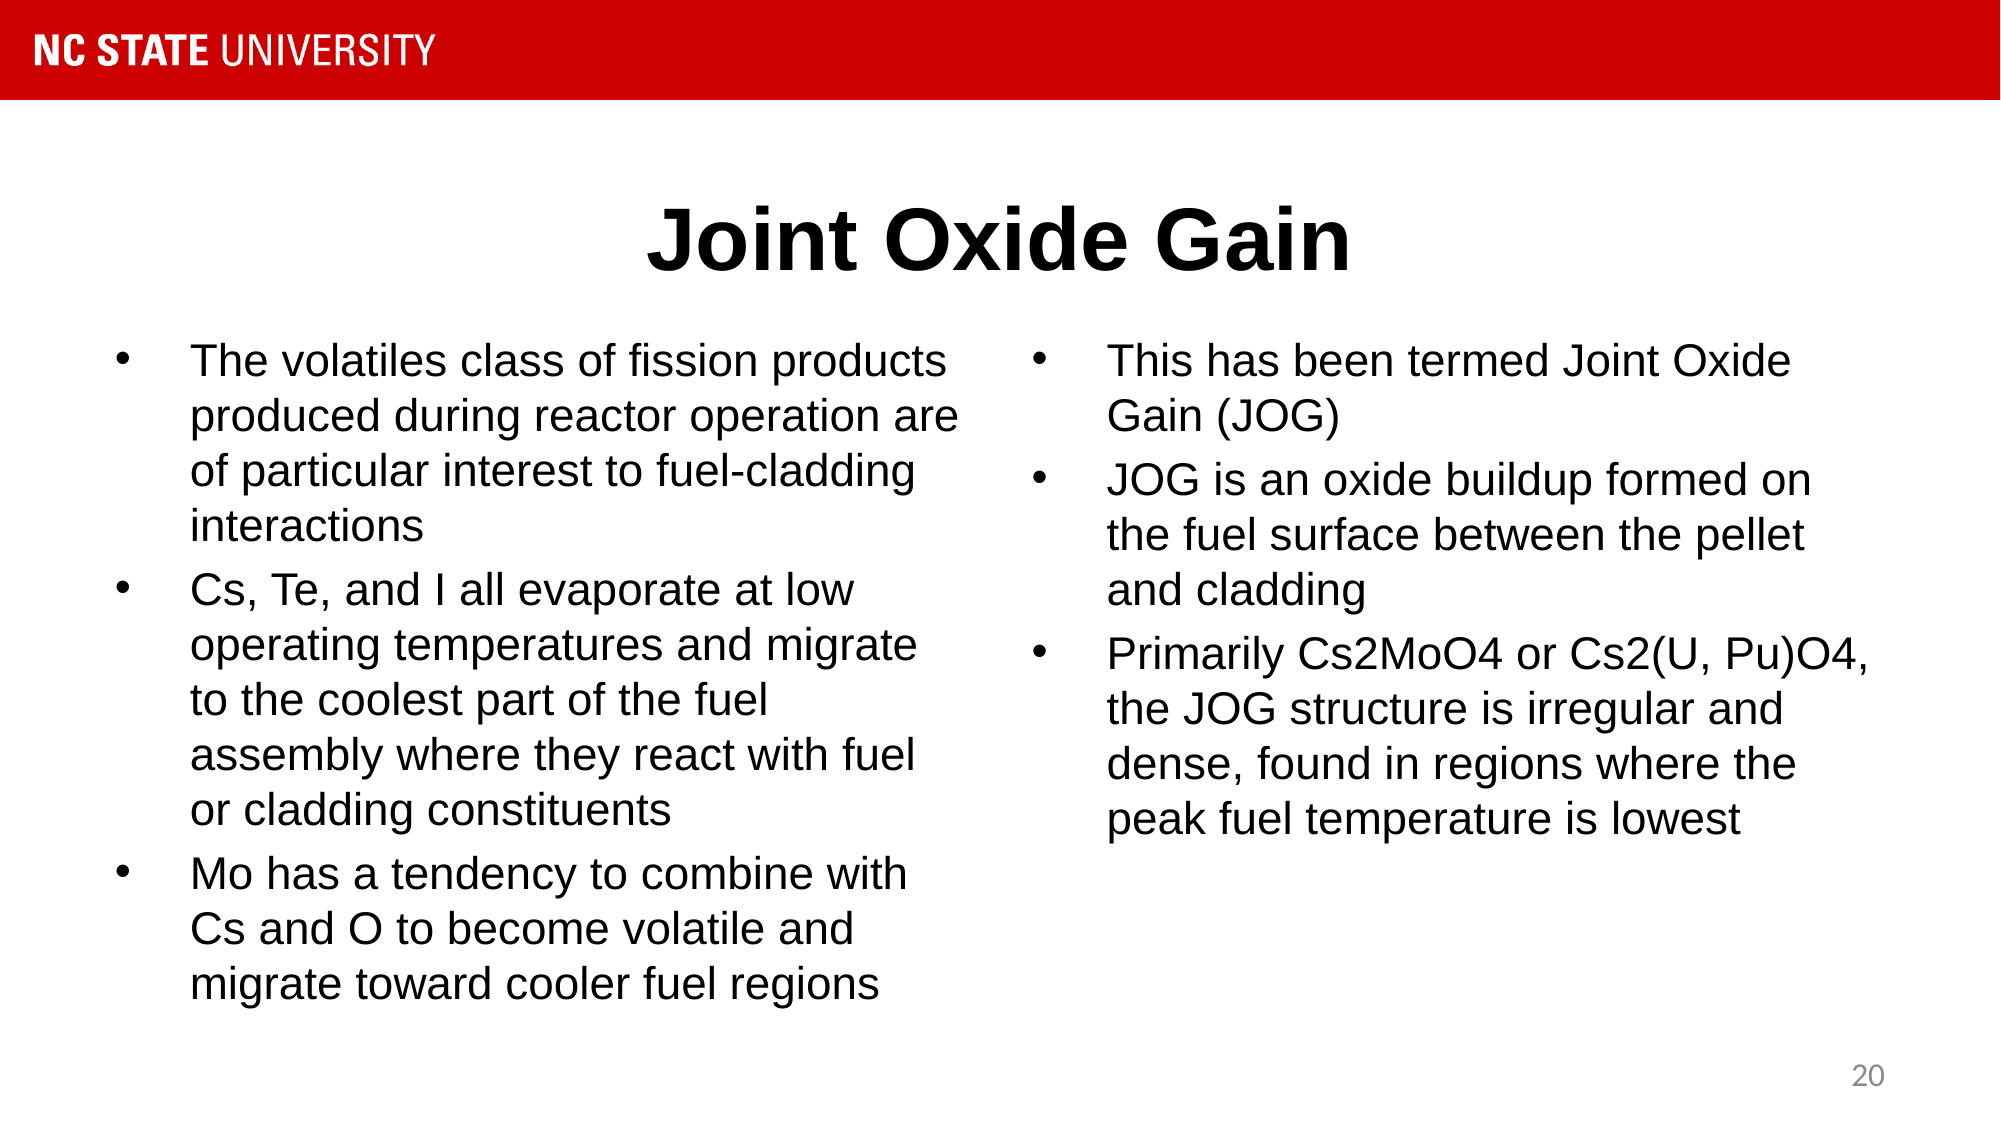

# Joint Oxide Gain
The volatiles class of fission products produced during reactor operation are of particular interest to fuel-cladding interactions
Cs, Te, and I all evaporate at low operating temperatures and migrate to the coolest part of the fuel assembly where they react with fuel or cladding constituents
Mo has a tendency to combine with Cs and O to become volatile and migrate toward cooler fuel regions

This has been termed Joint Oxide Gain (JOG)
JOG is an oxide buildup formed on the fuel surface between the pellet and cladding
Primarily Cs2MoO4 or Cs2(U, Pu)O4, the JOG structure is irregular and dense, found in regions where the peak fuel temperature is lowest

20